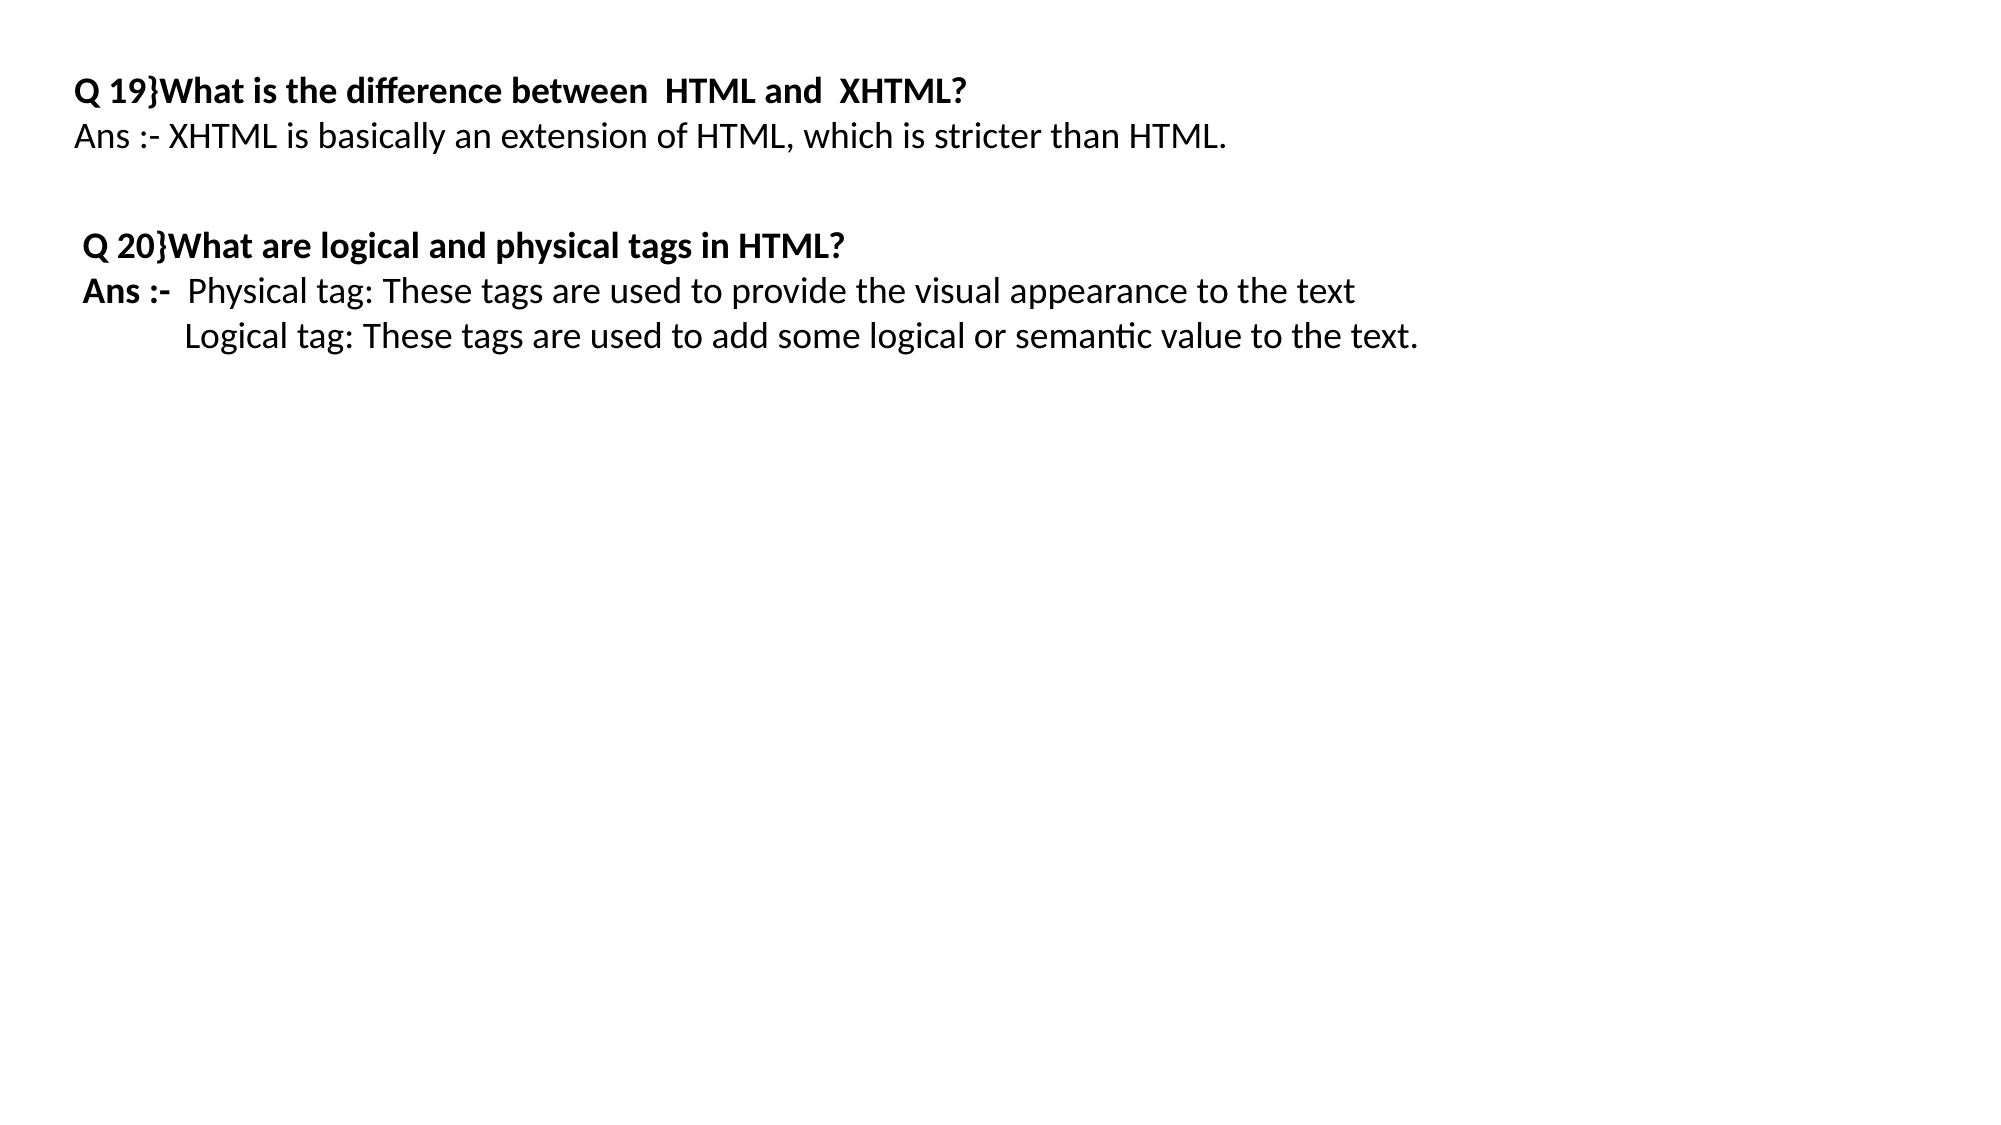

Q 19}What is the difference between  HTML and  XHTML?
Ans :- XHTML is basically an extension of HTML, which is stricter than HTML.
Q 20}What are logical and physical tags in HTML?
Ans :-  Physical tag: These tags are used to provide the visual appearance to the text
            Logical tag: These tags are used to add some logical or semantic value to the text.